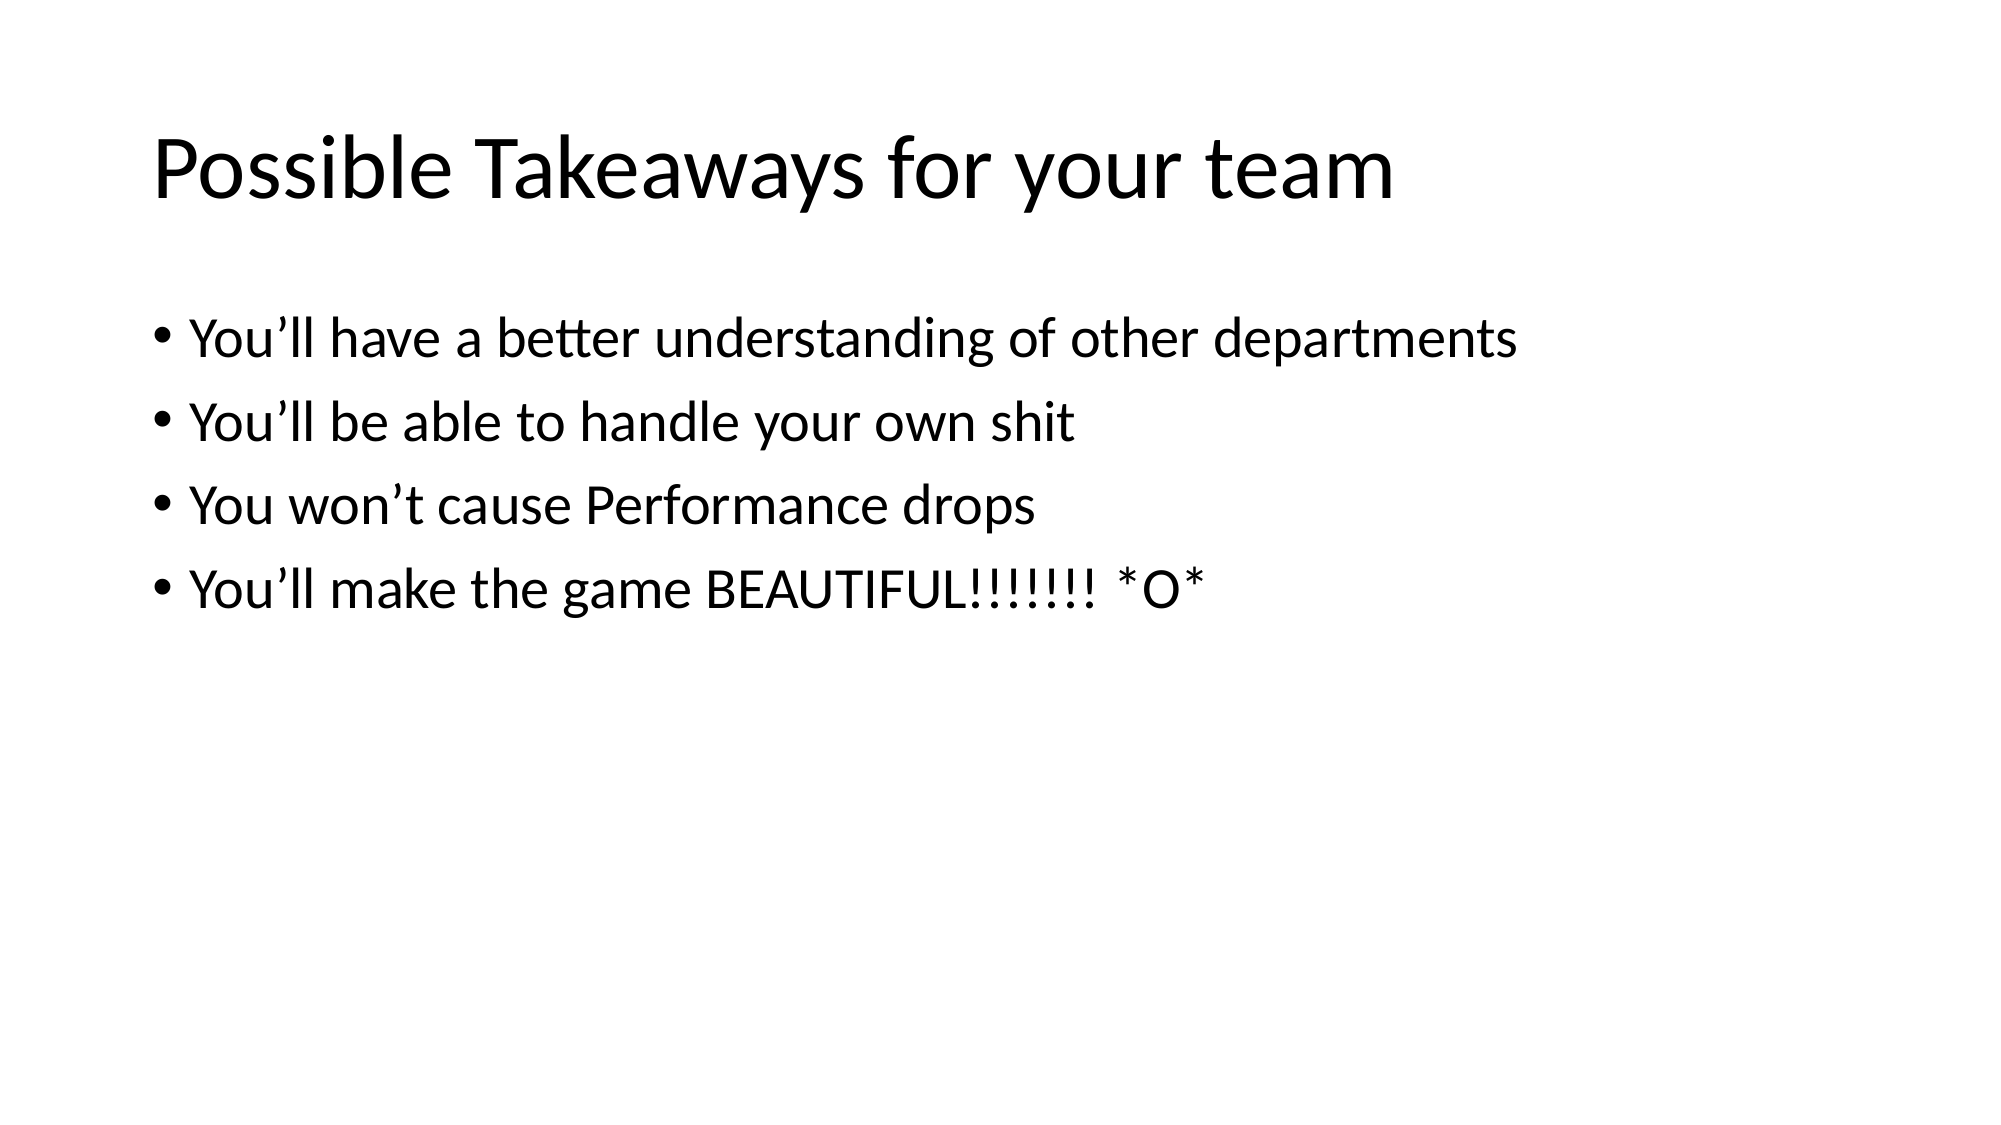

# Possible Takeaways for your team
You’ll have a better understanding of other departments
You’ll be able to handle your own shit
You won’t cause Performance drops
You’ll make the game BEAUTIFUL!!!!!!! *O*